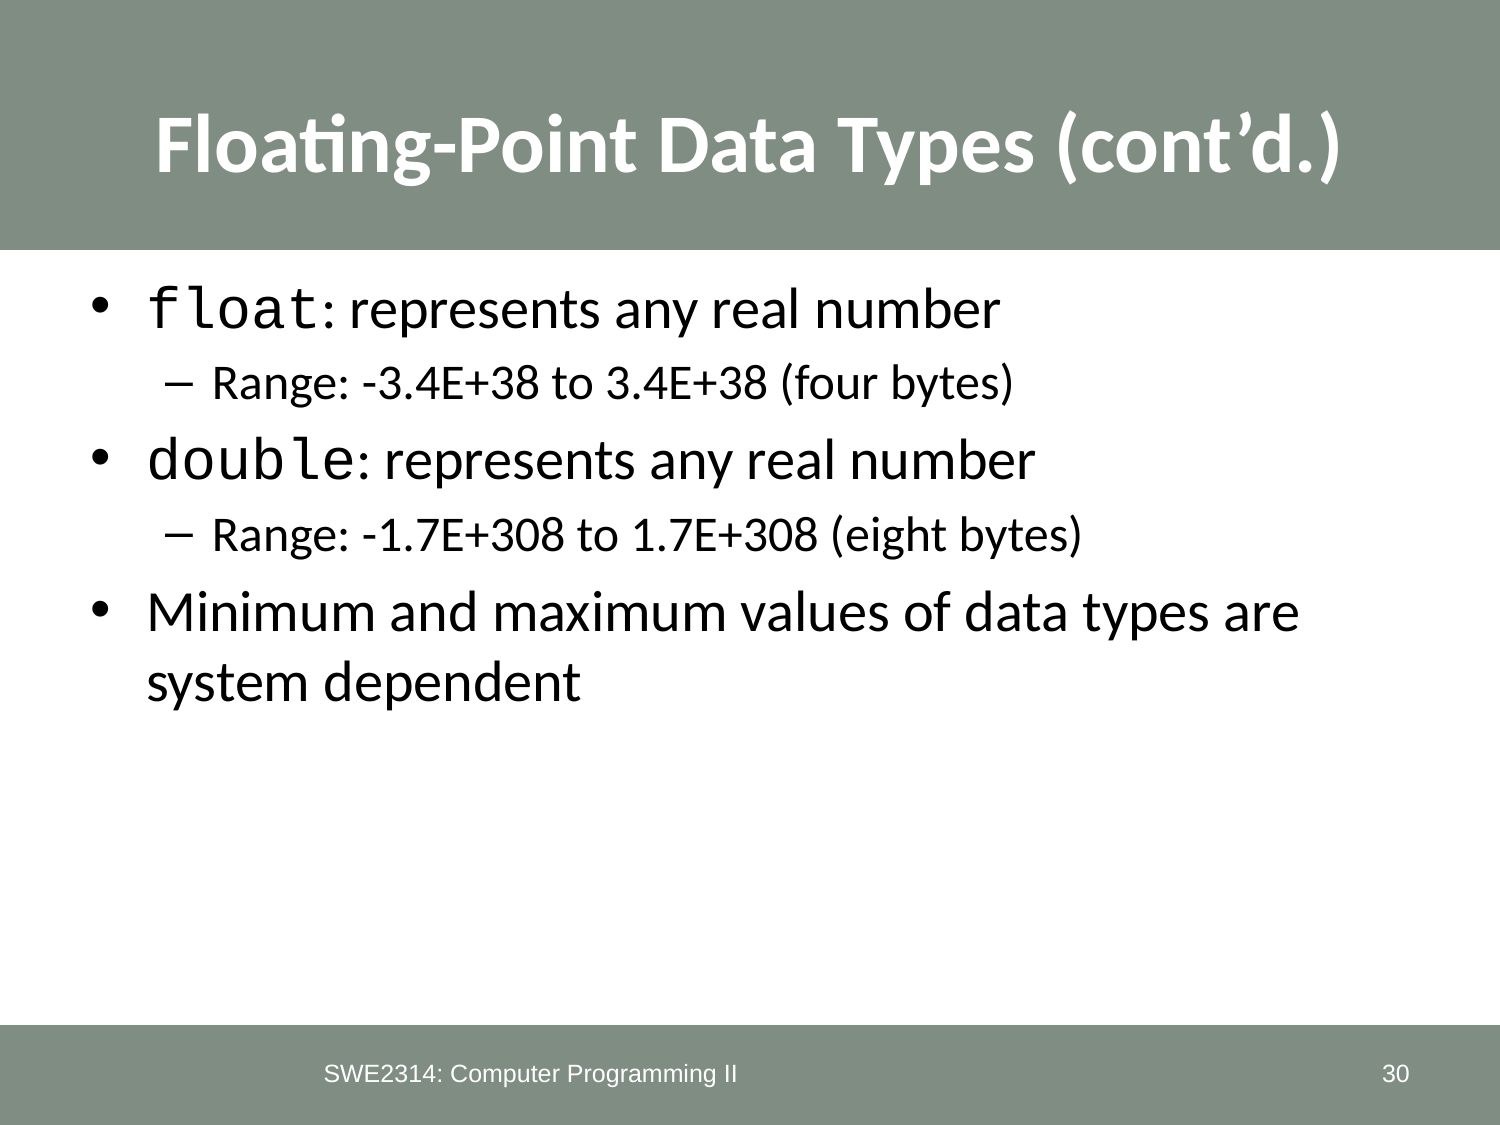

# Floating-Point Data Types (cont’d.)
float: represents any real number
Range: -3.4E+38 to 3.4E+38 (four bytes)
double: represents any real number
Range: -1.7E+308 to 1.7E+308 (eight bytes)
Minimum and maximum values of data types are system dependent
SWE2314: Computer Programming II
30